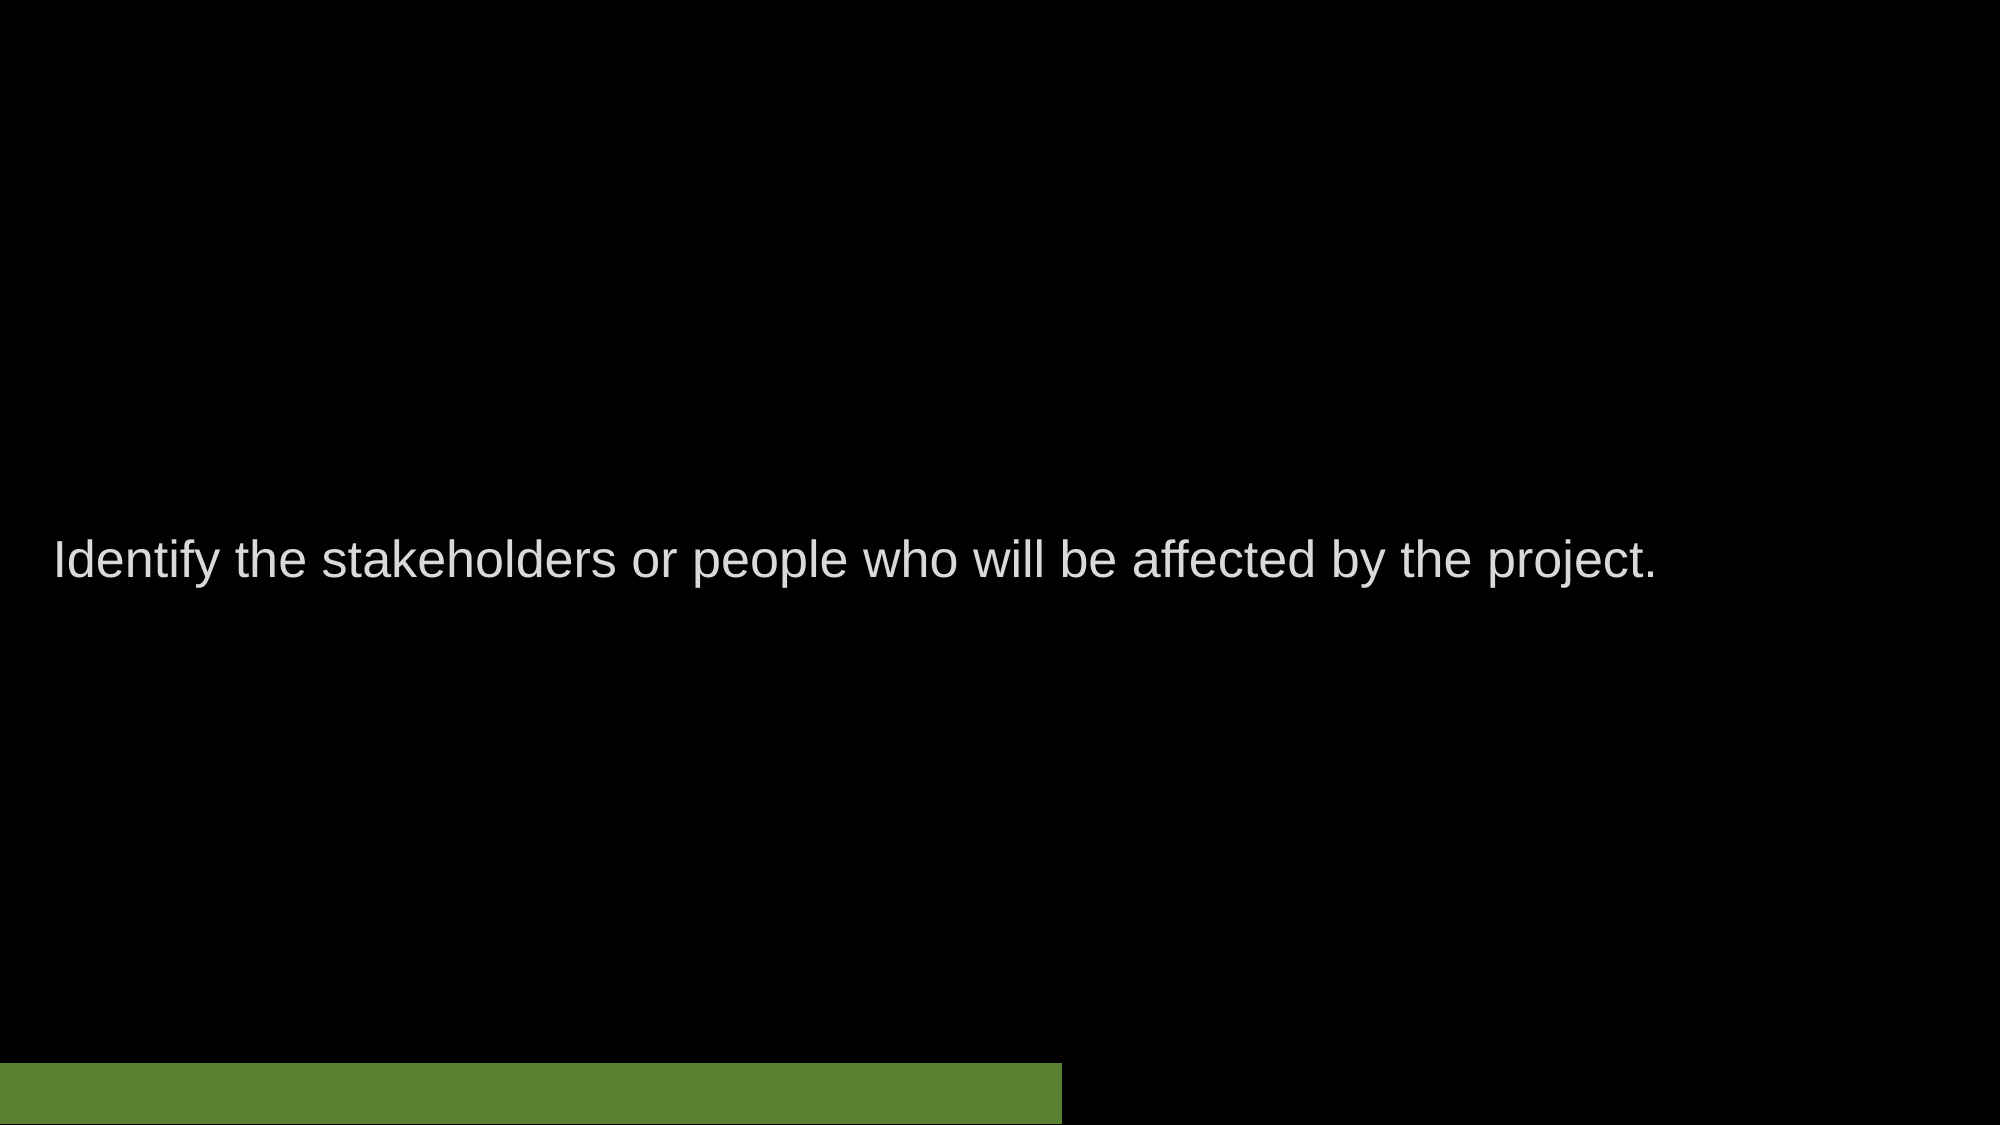

Identify the stakeholders or people who will be affected by the project.